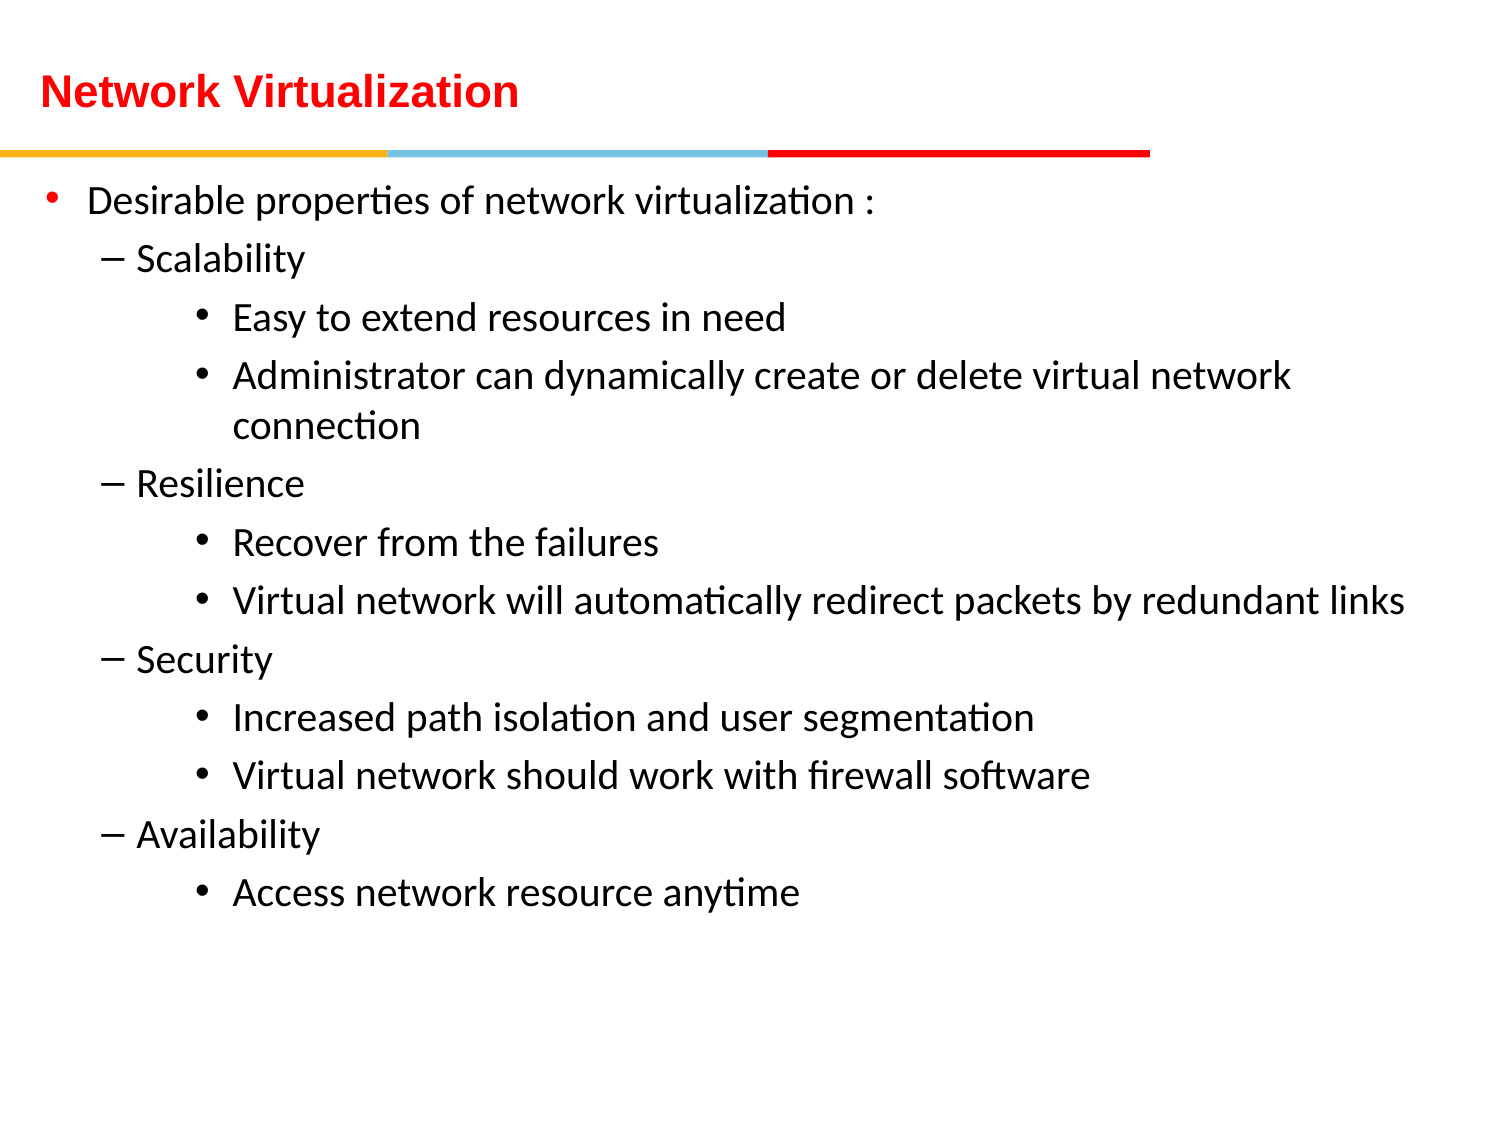

Network Virtualization
Desirable properties of network virtualization :
Scalability
Easy to extend resources in need
Administrator can dynamically create or delete virtual network connection
Resilience
Recover from the failures
Virtual network will automatically redirect packets by redundant links
Security
Increased path isolation and user segmentation
Virtual network should work with firewall software
Availability
Access network resource anytime